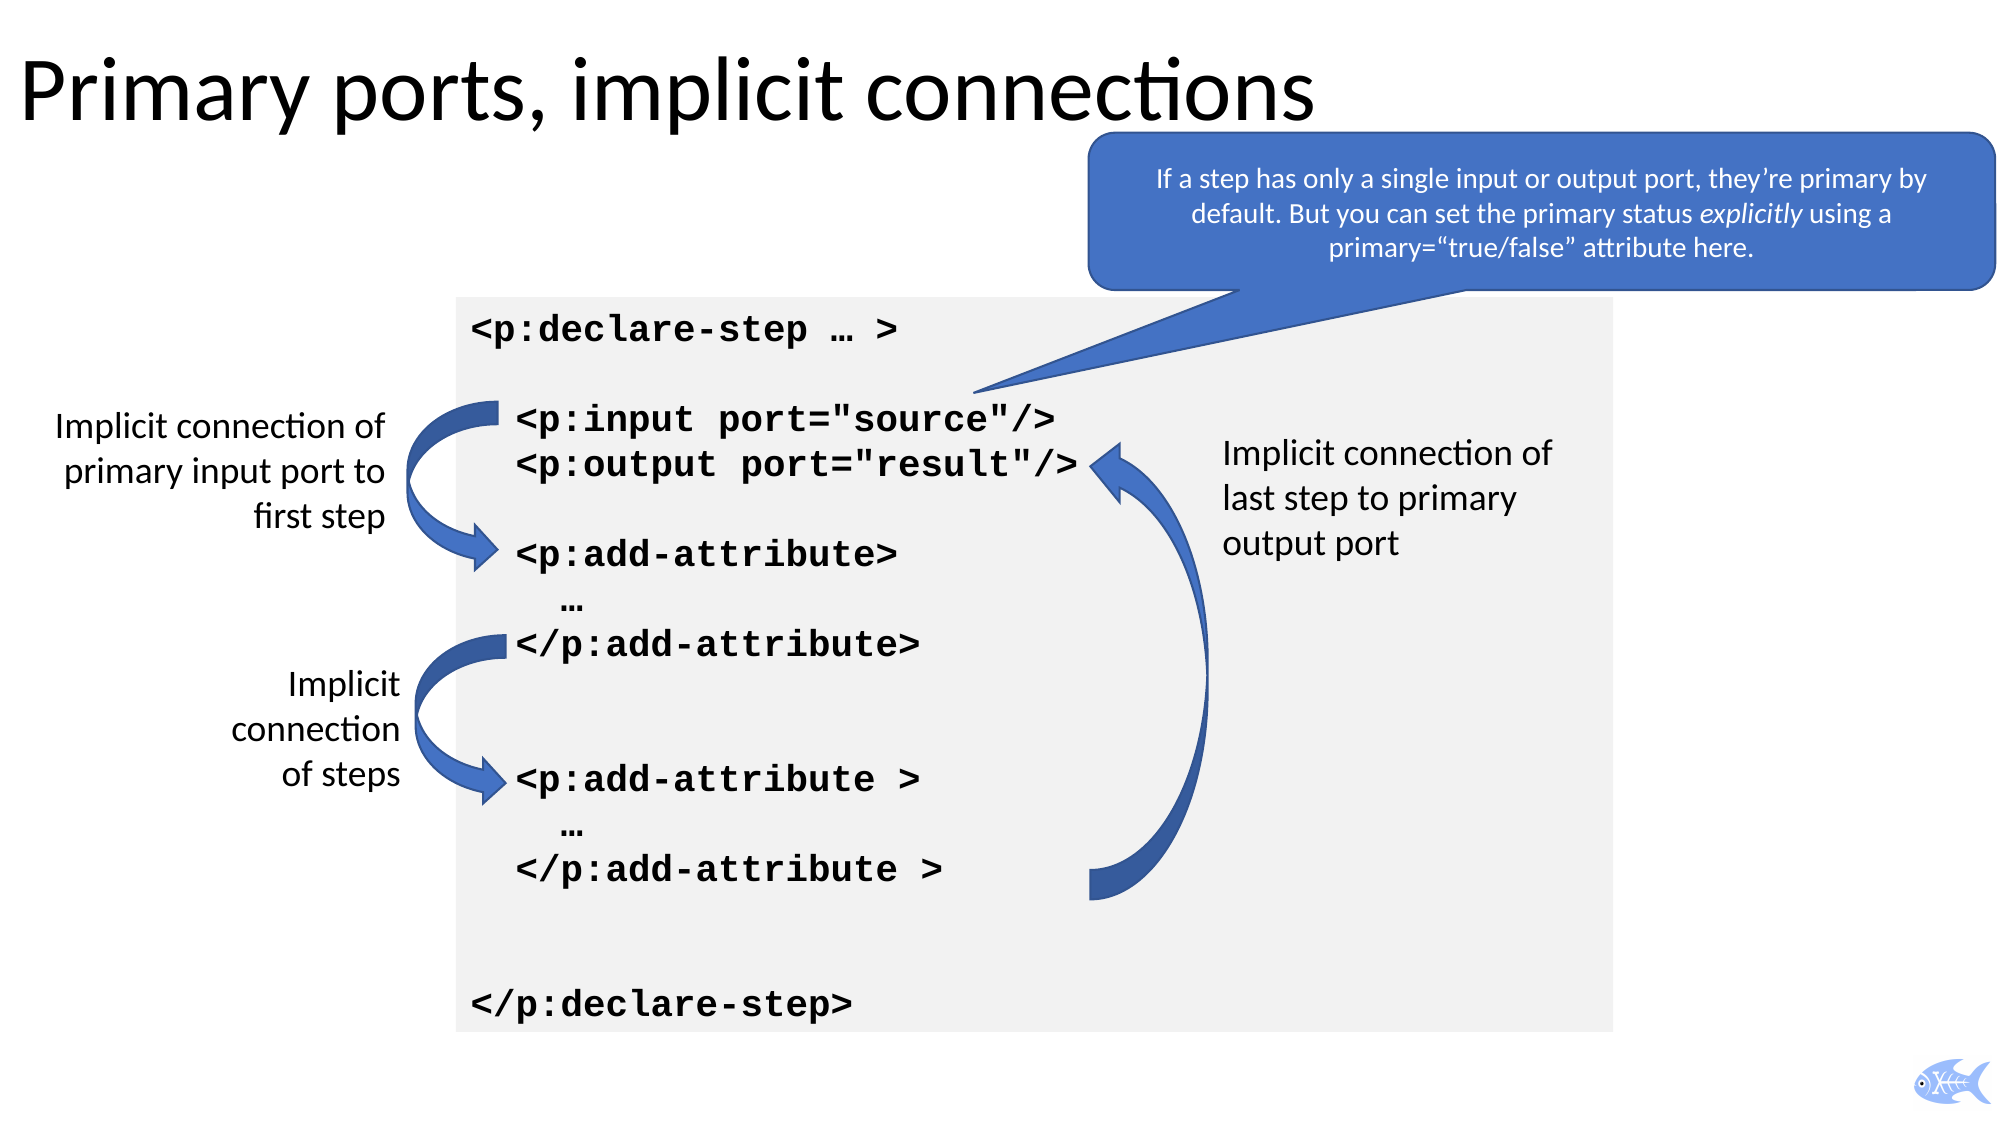

# Primary ports, implicit connections
If a step has only a single input or output port, they’re primary by default. But you can set the primary status explicitly using a primary=“true/false” attribute here.
<p:declare-step … >

  <p:input port="source"/>
  <p:output port="result"/>

  <p:add-attribute>
    …
  </p:add-attribute>

  <p:add-attribute >
    …
  </p:add-attribute >

</p:declare-step>
Implicit connection of
primary input port to first step

Implicit connection of last step to primary output port

Implicit connection of steps